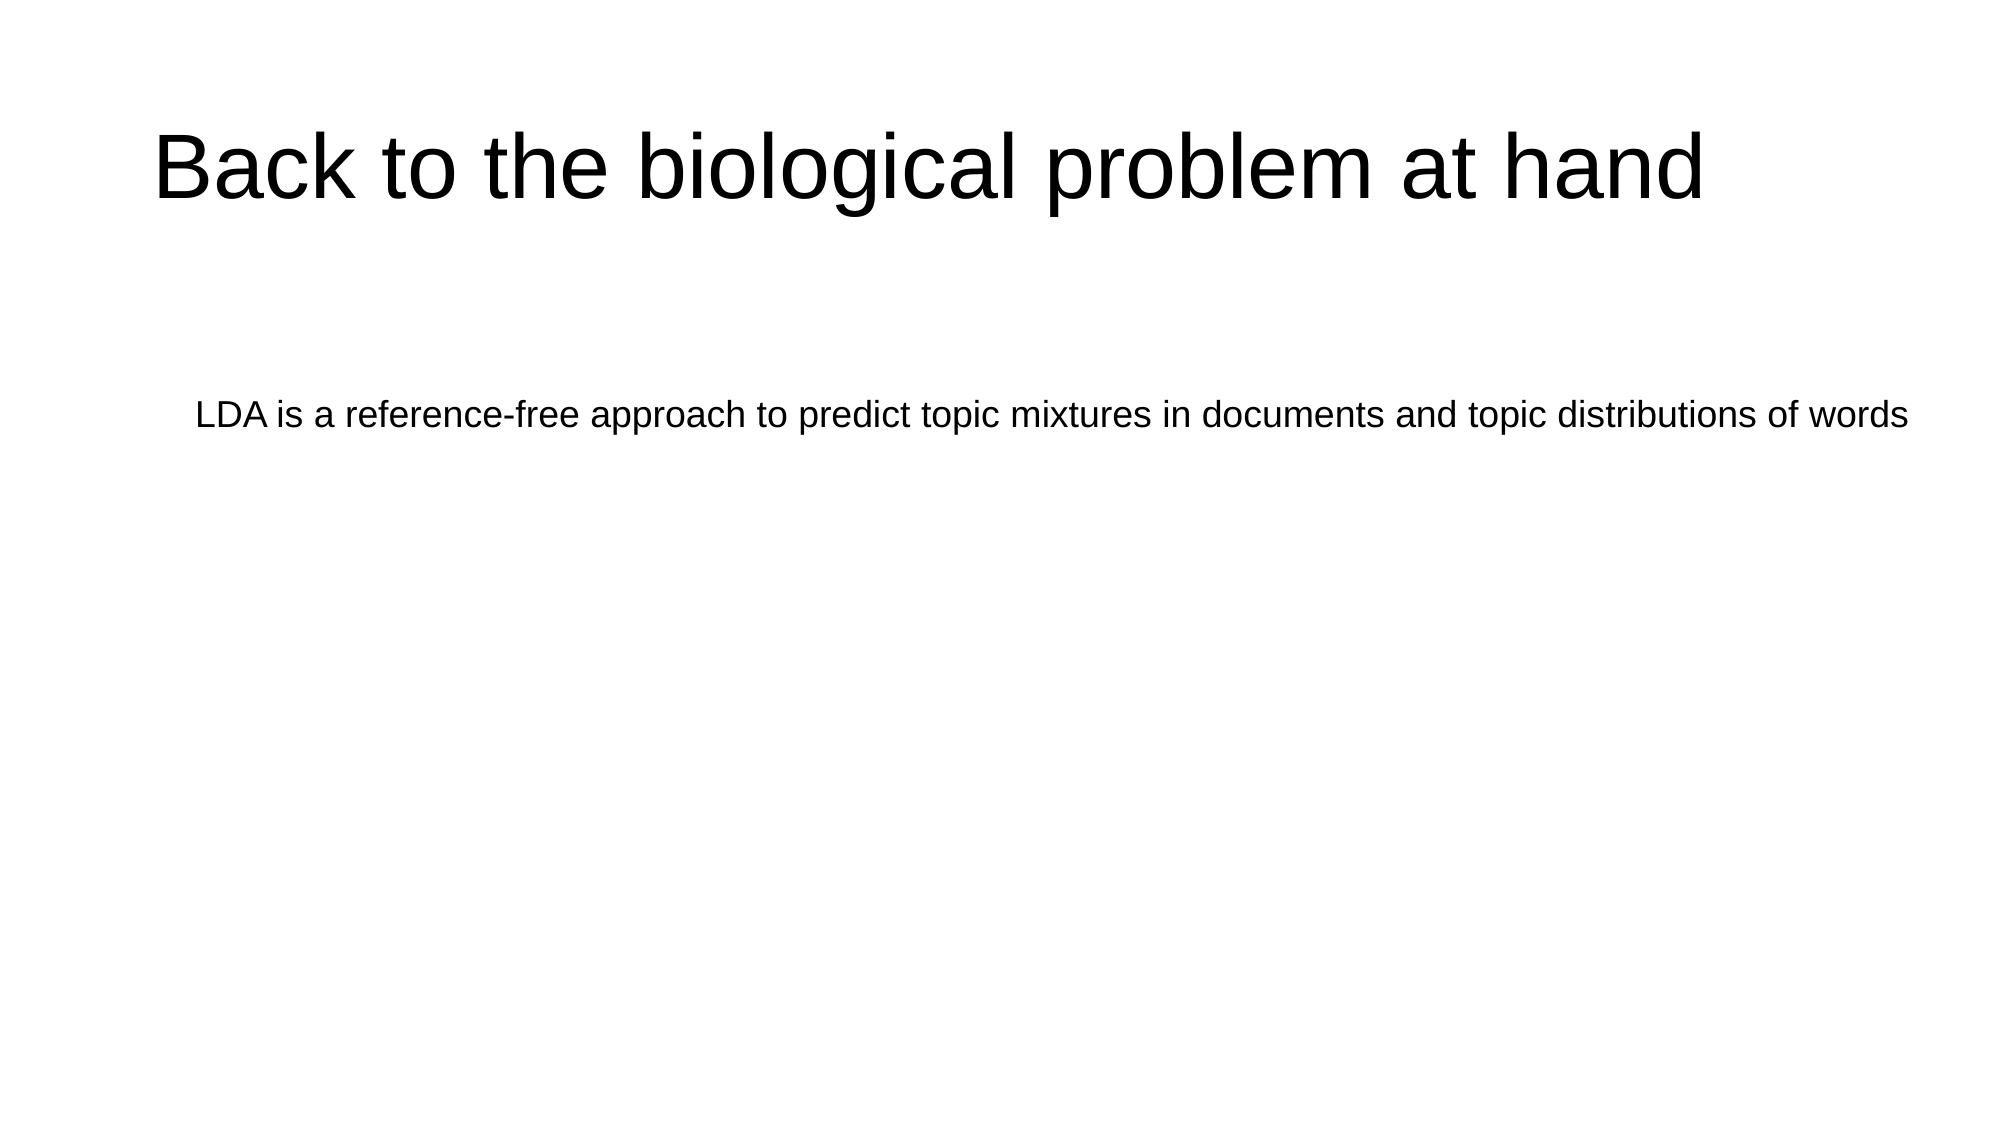

# Back to the biological problem at hand
LDA is a reference-free approach to predict topic mixtures in documents and topic distributions of words